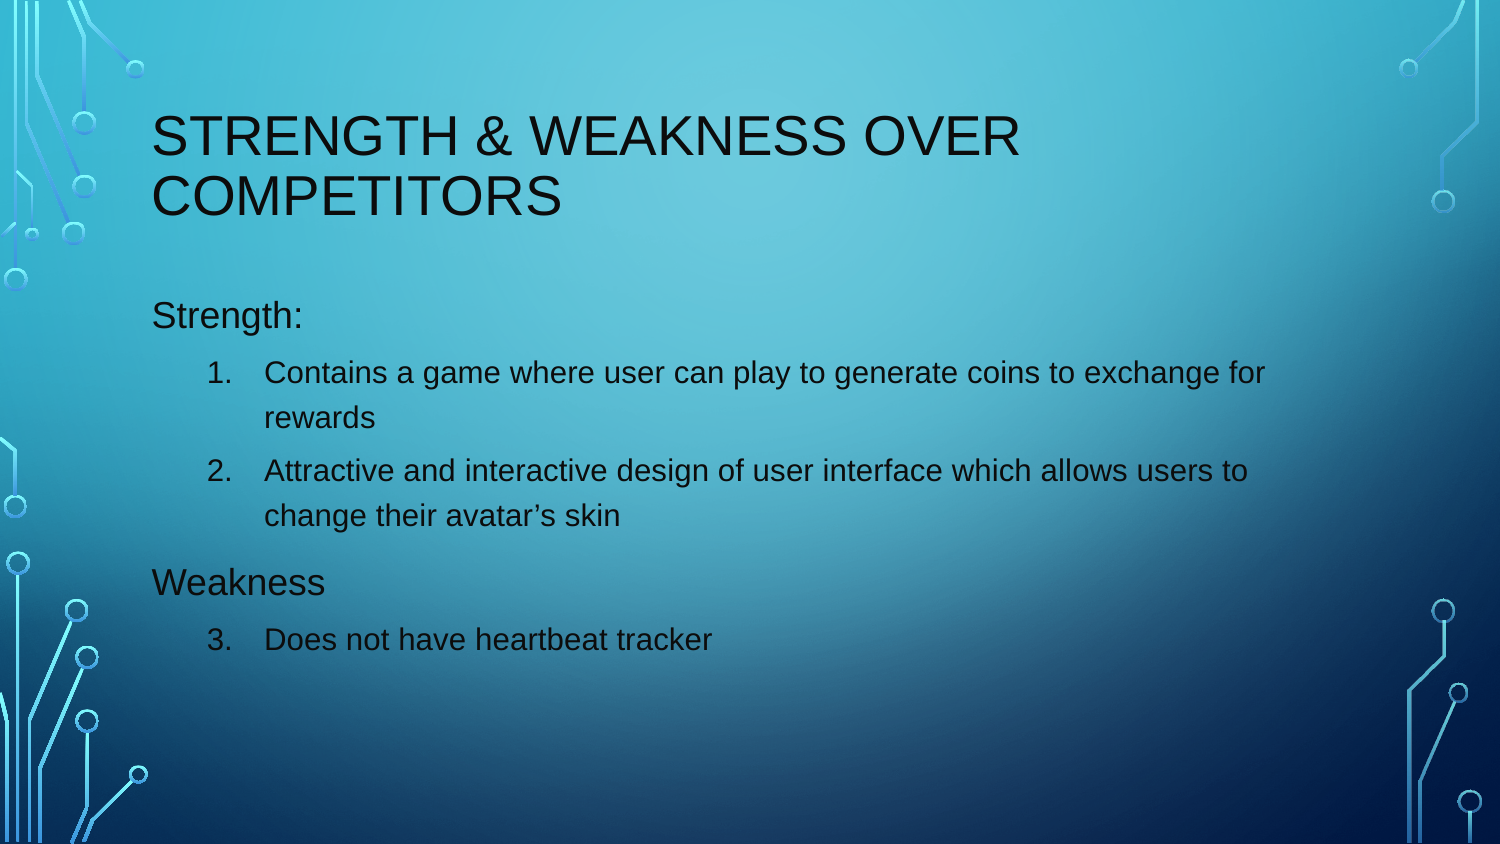

# STRENGTH & WEAKNESS OVER COMPETITORS
Strength:
Contains a game where user can play to generate coins to exchange for rewards
Attractive and interactive design of user interface which allows users to change their avatar’s skin
Weakness
Does not have heartbeat tracker